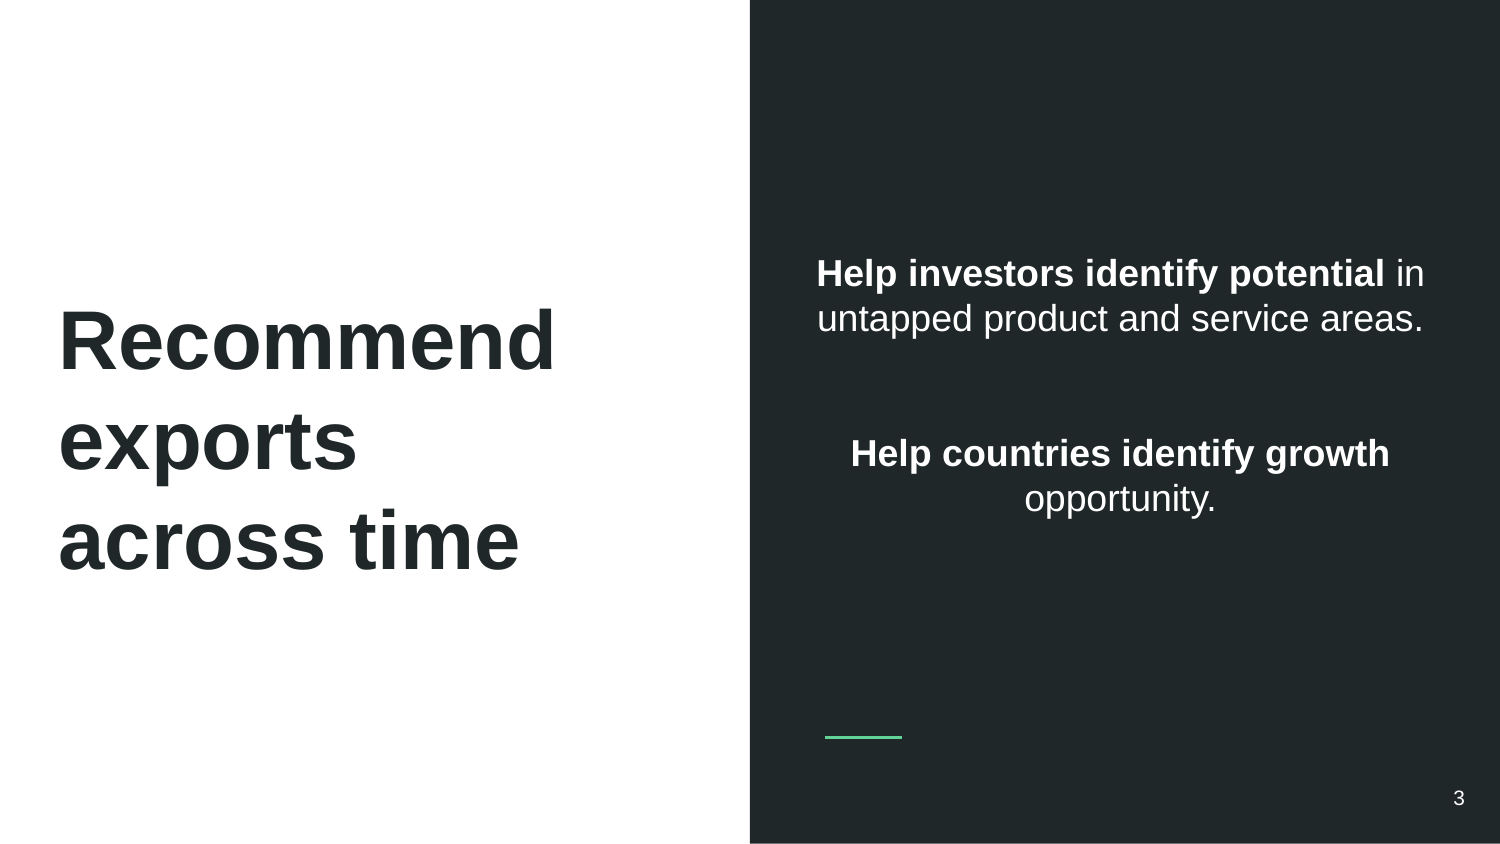

Help investors identify potential in untapped product and service areas.

Help countries identify growth opportunity.

# Recommend exports
across time
3